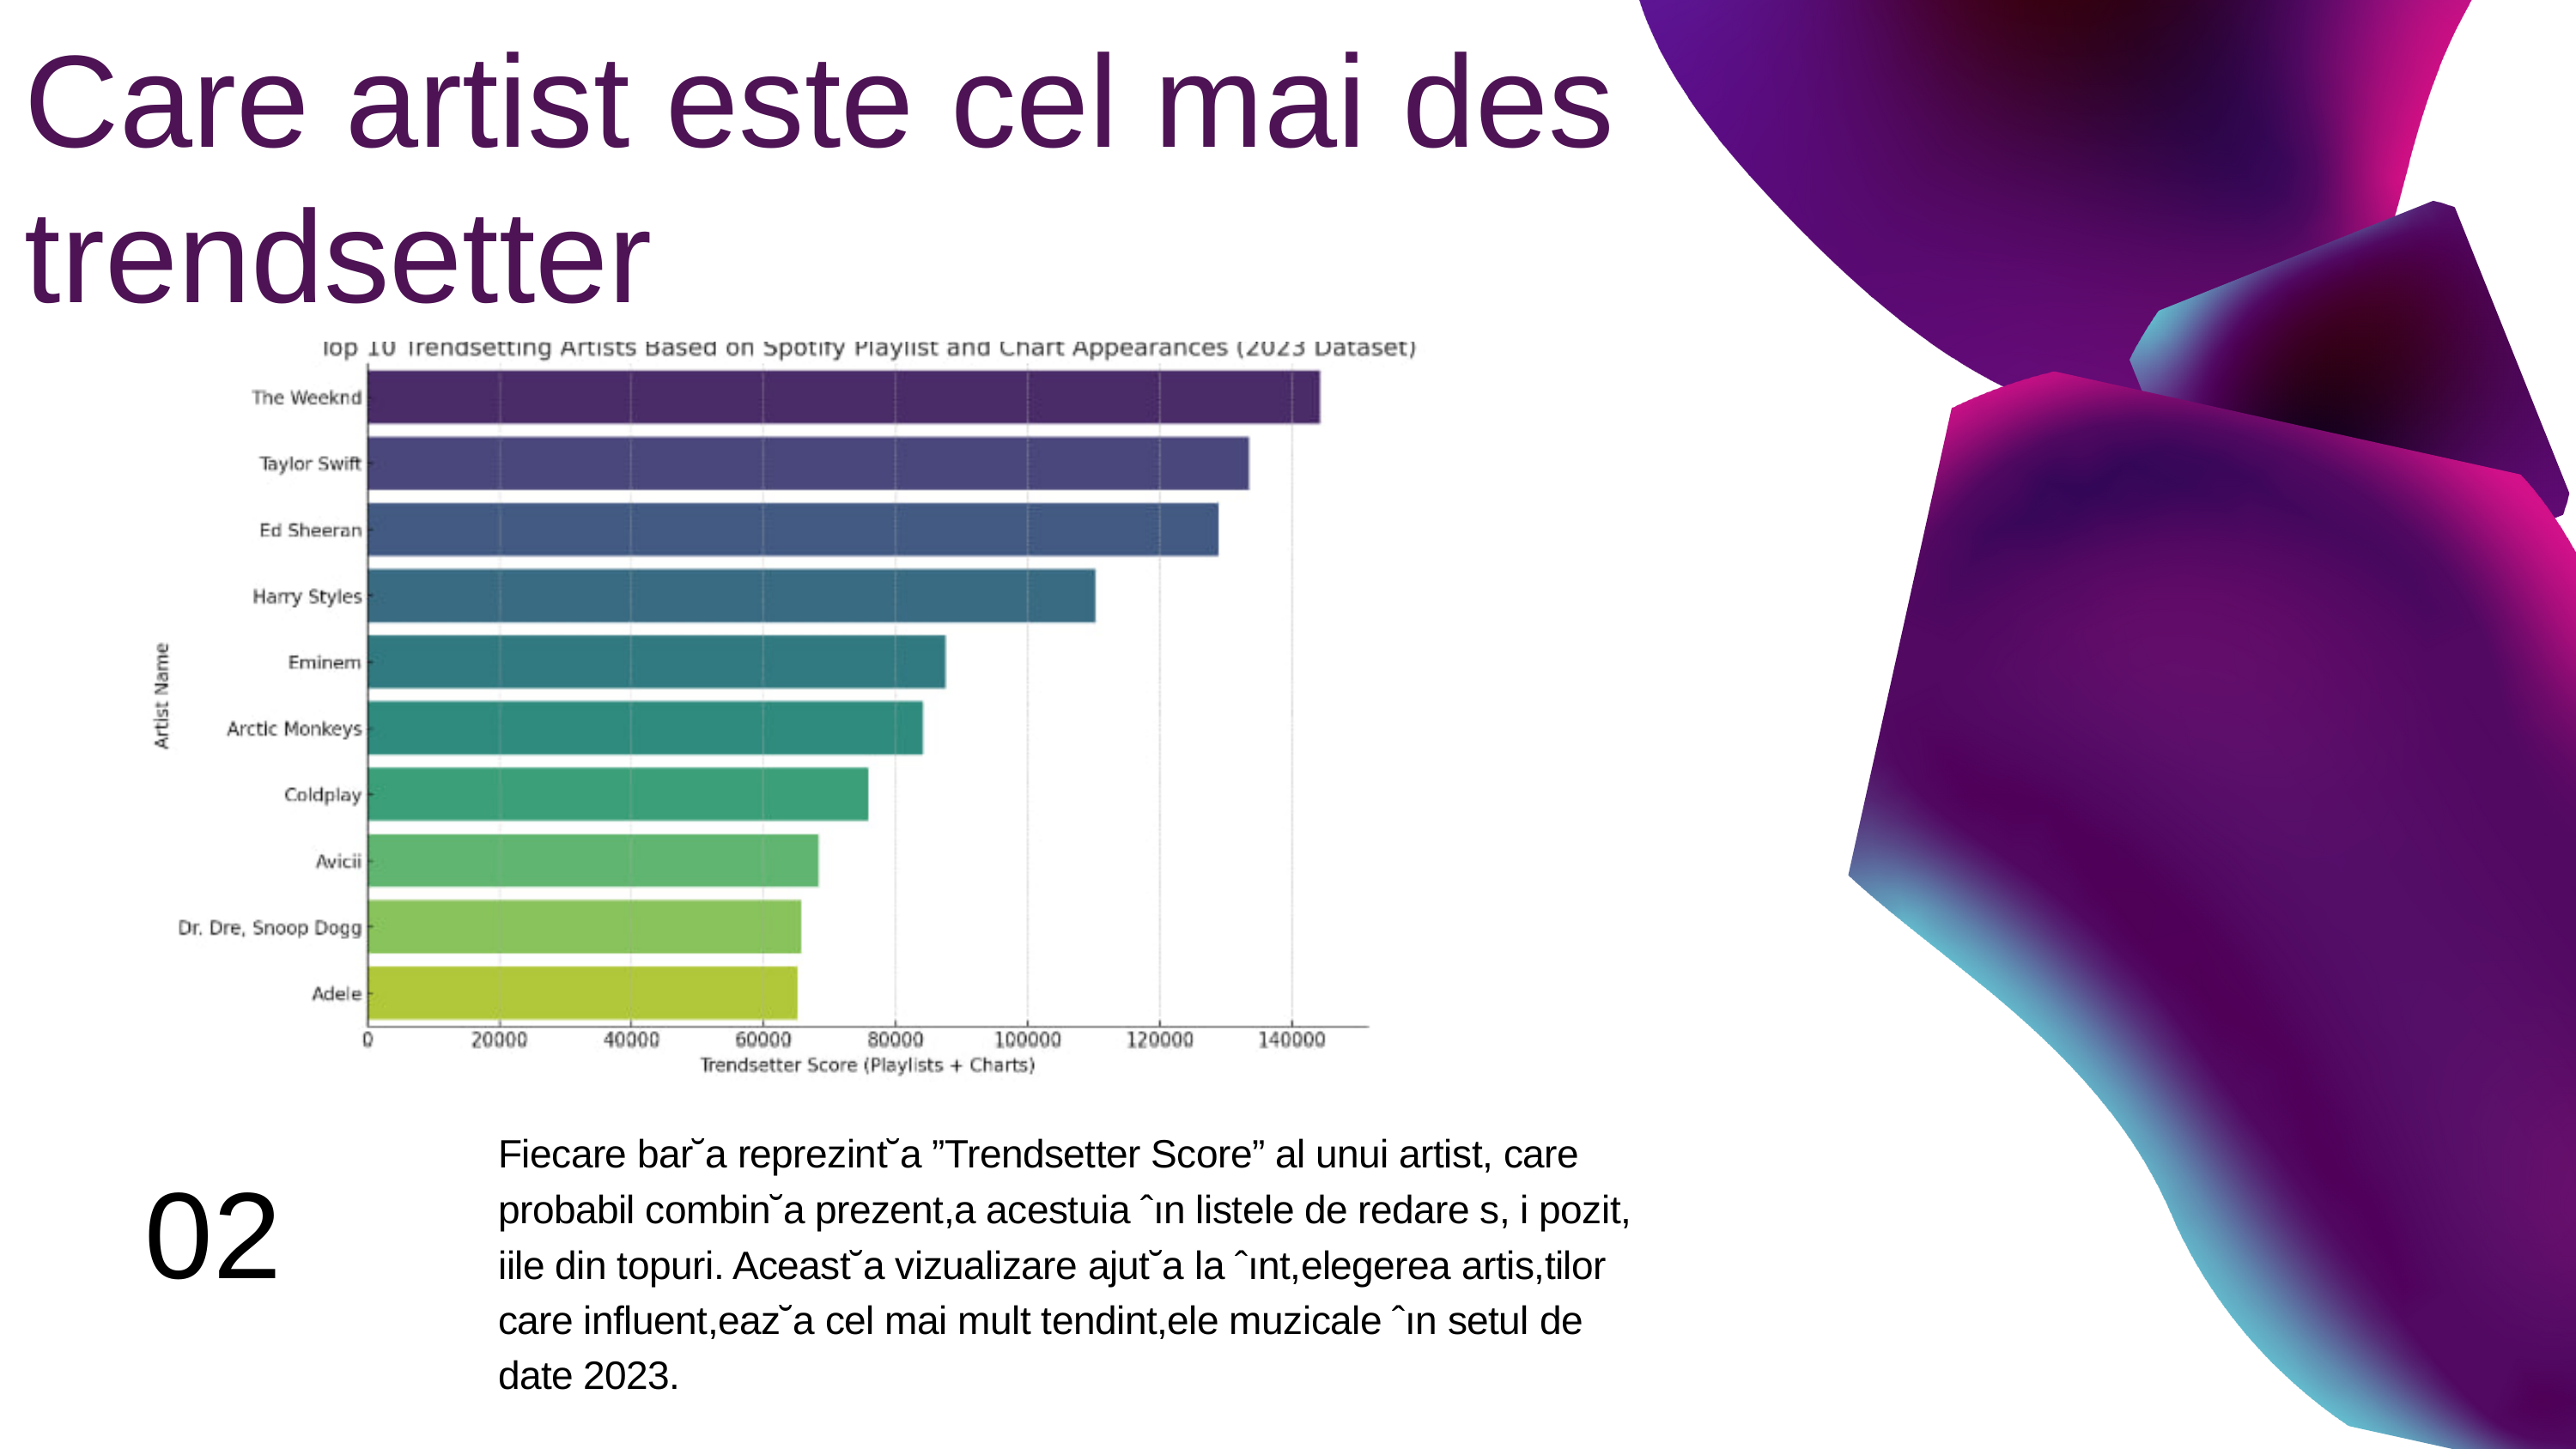

Care artist este cel mai des trendsetter

Fiecare bar˘a reprezint˘a ”Trendsetter Score” al unui artist, care probabil combin˘a prezent,a acestuia ˆın listele de redare s, i pozit, iile din topuri. Aceast˘a vizualizare ajut˘a la ˆınt,elegerea artis,tilor care influent,eaz˘a cel mai mult tendint,ele muzicale ˆın setul de date 2023.
02